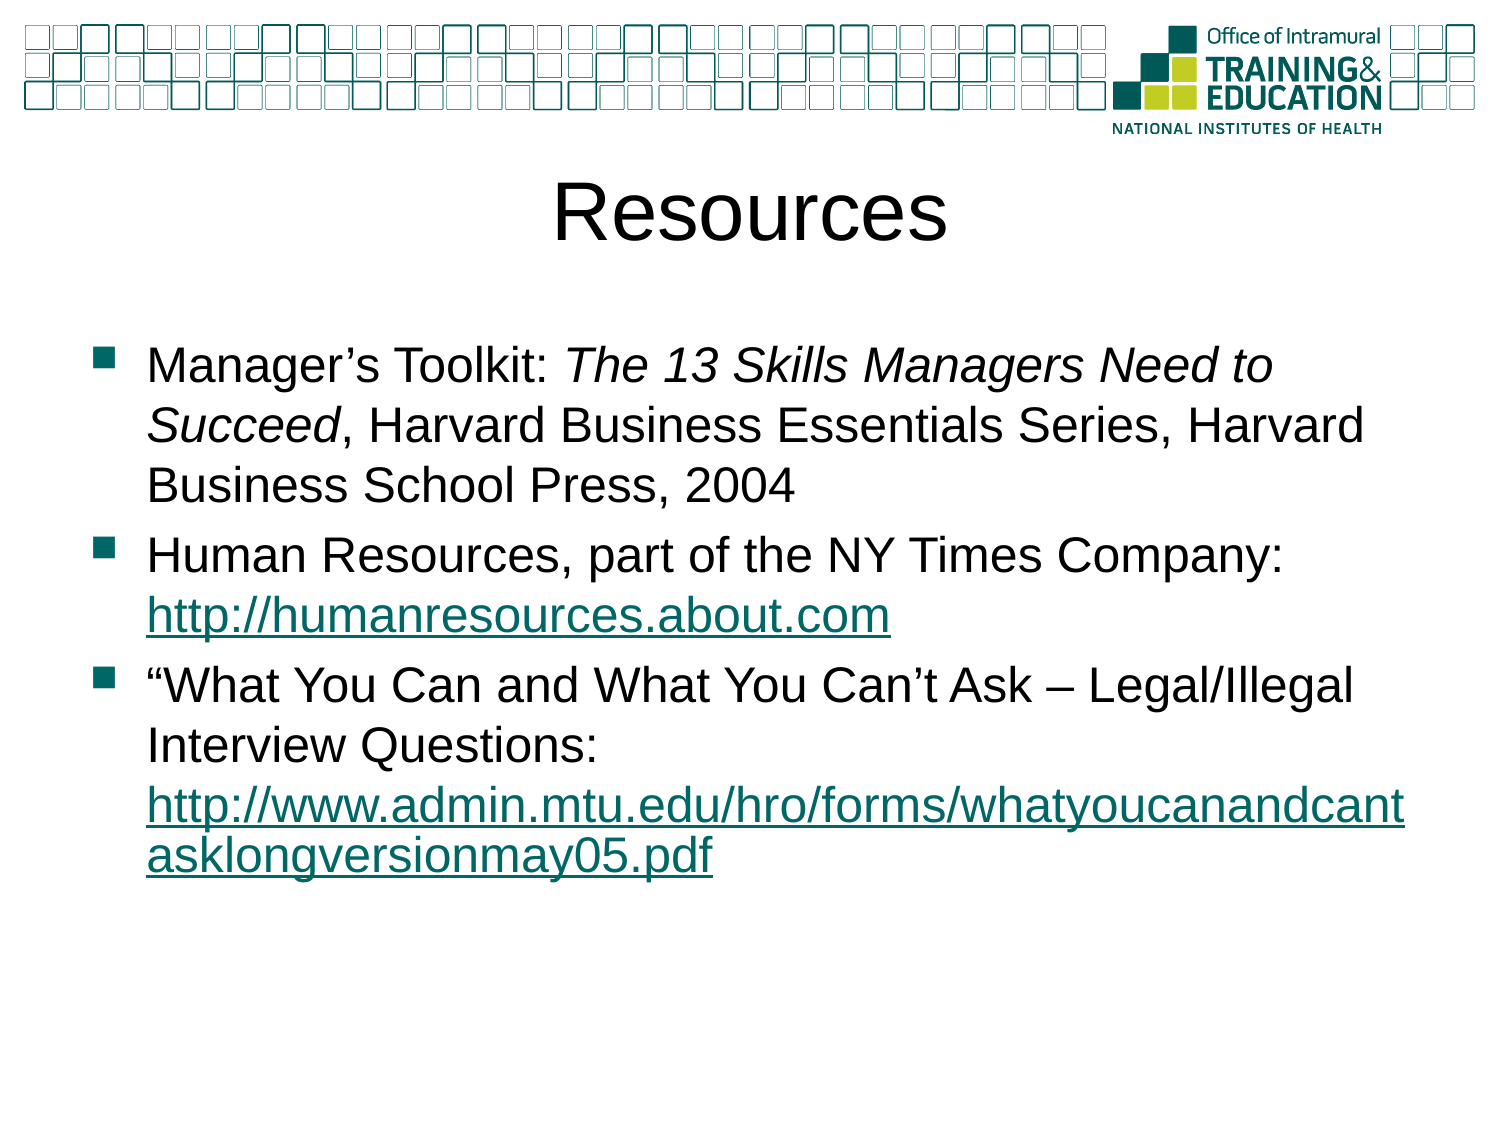

# Resources
Manager’s Toolkit: The 13 Skills Managers Need to Succeed, Harvard Business Essentials Series, Harvard Business School Press, 2004
Human Resources, part of the NY Times Company: http://humanresources.about.com
“What You Can and What You Can’t Ask – Legal/Illegal Interview Questions: http://www.admin.mtu.edu/hro/forms/whatyoucanandcantasklongversionmay05.pdf